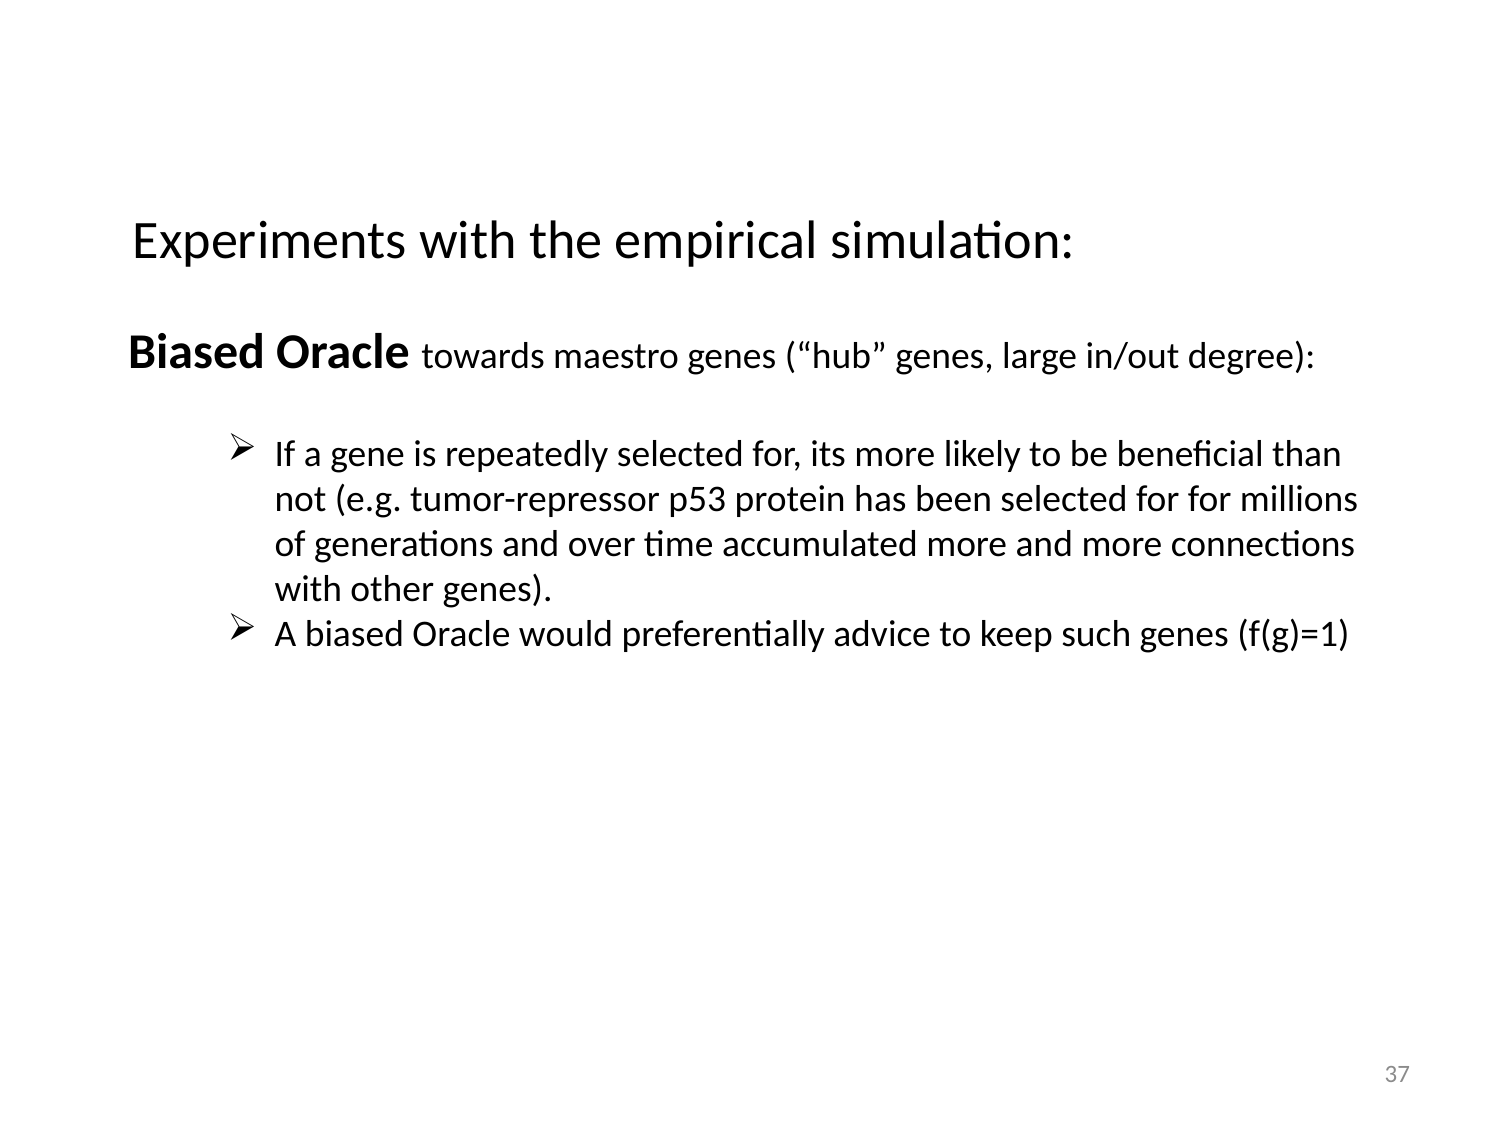

Experiments with the empirical simulation:
Biased Oracle towards maestro genes (“hub” genes, large in/out degree):
If a gene is repeatedly selected for, its more likely to be beneficial than not (e.g. tumor-repressor p53 protein has been selected for for millions of generations and over time accumulated more and more connections with other genes).
A biased Oracle would preferentially advice to keep such genes (f(g)=1)

37